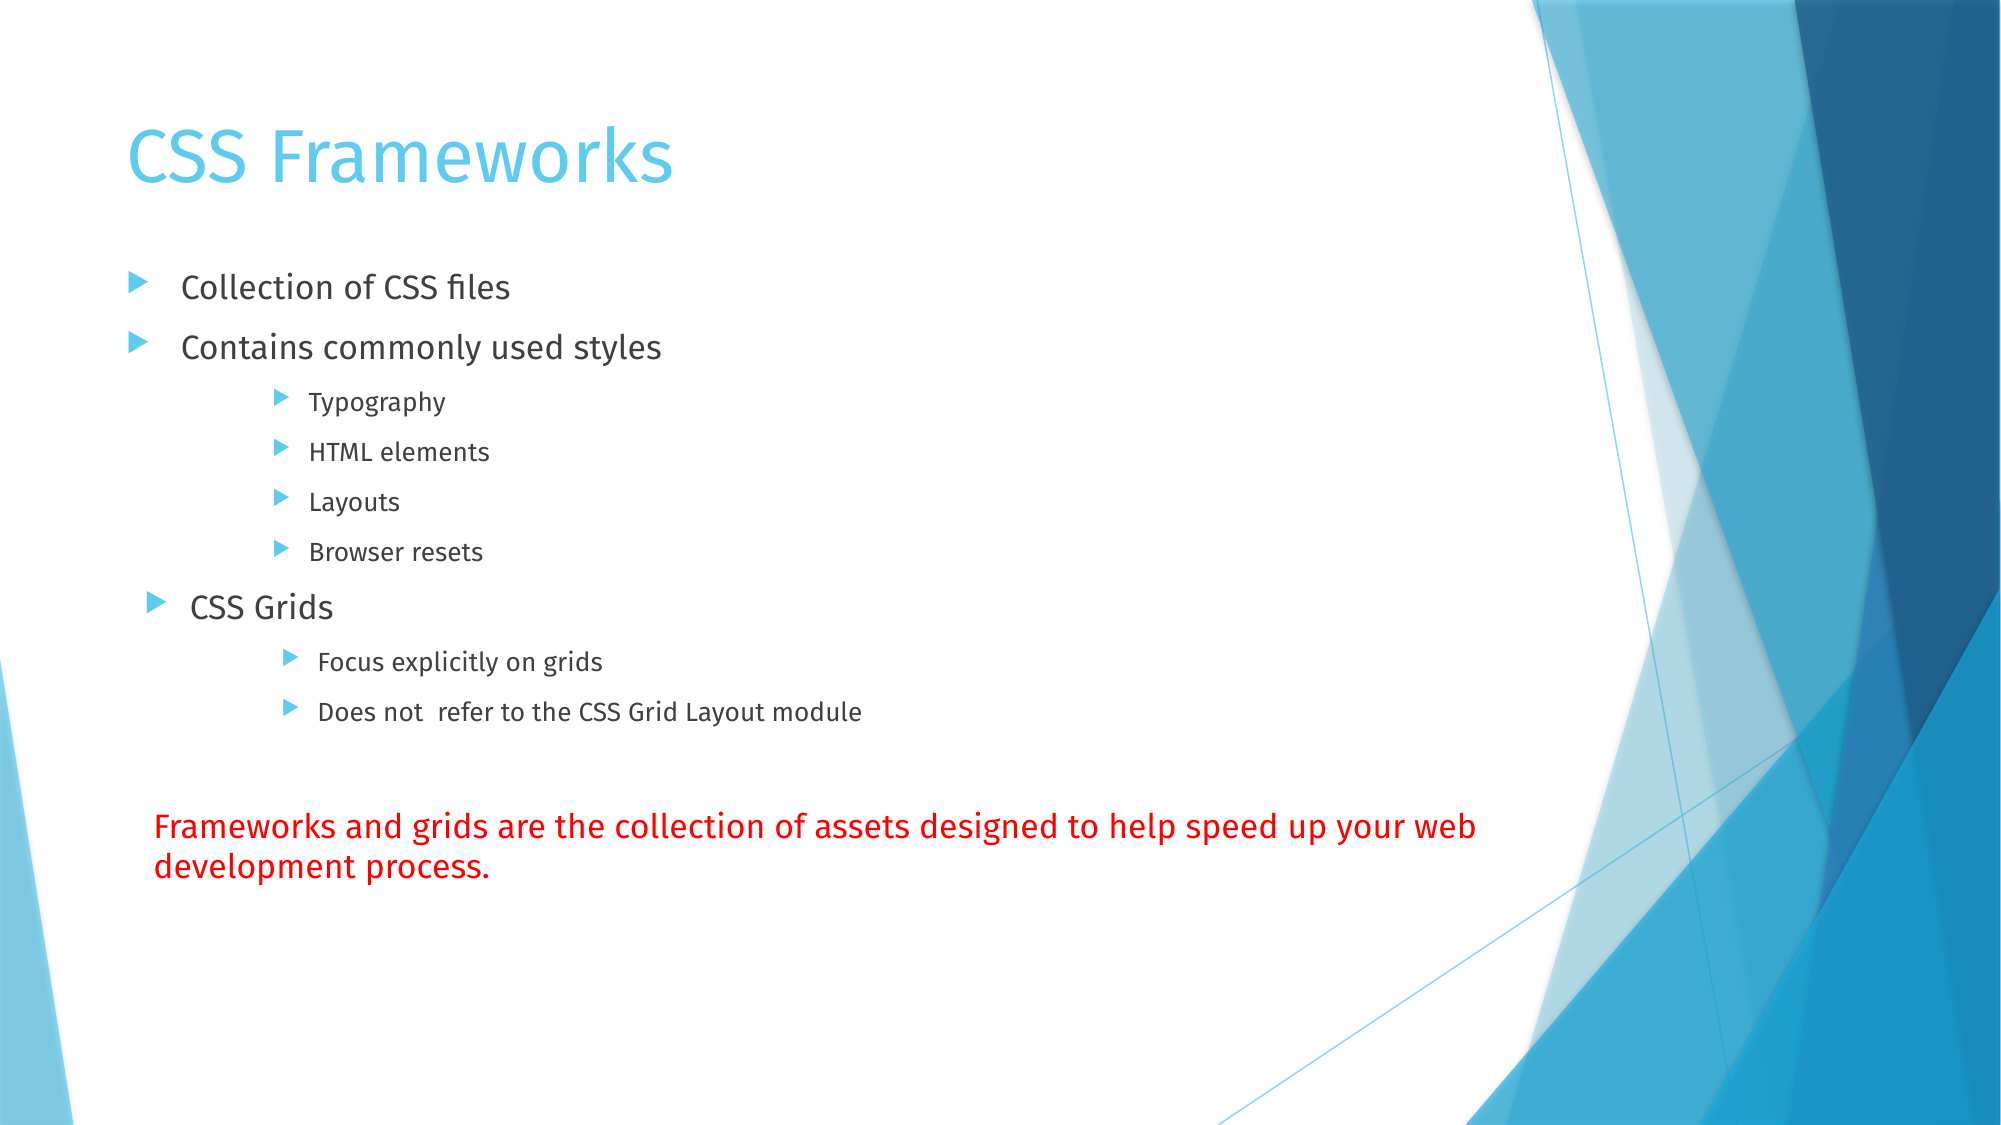

# CSS Frameworks
Collection of CSS files
Contains commonly used styles
Typography
HTML elements
Layouts
Browser resets
CSS Grids
Focus explicitly on grids
Does not  refer to the CSS Grid Layout module

Frameworks and grids are the collection of assets designed to help speed up your web development process.